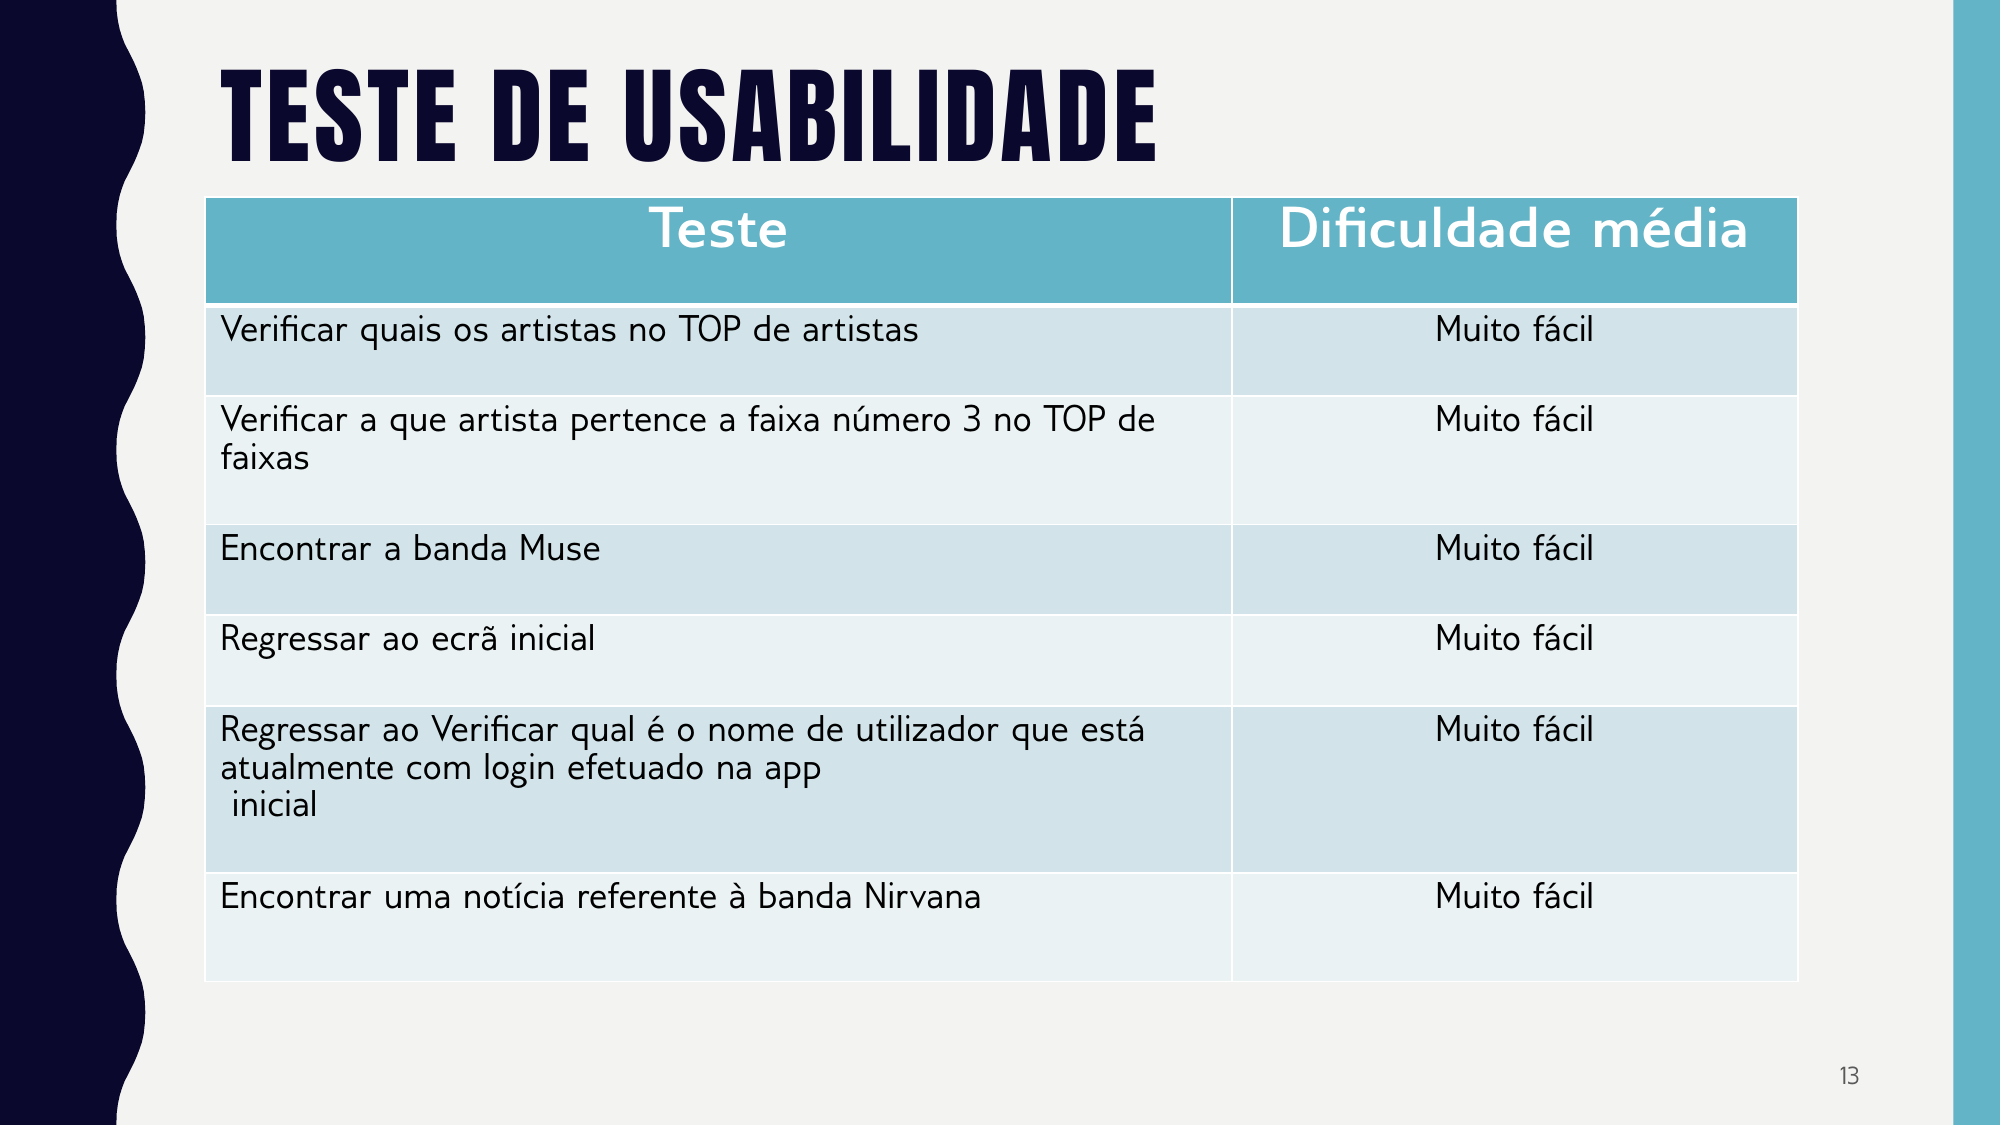

# Teste de usabilidade
| Teste | Dificuldade média |
| --- | --- |
| Verificar quais os artistas no TOP de artistas | Muito fácil |
| Verificar a que artista pertence a faixa número 3 no TOP de faixas | Muito fácil |
| Encontrar a banda Muse | Muito fácil |
| Regressar ao ecrã inicial | Muito fácil |
| Regressar ao Verificar qual é o nome de utilizador que está atualmente com login efetuado na app inicial | Muito fácil |
| Encontrar uma notícia referente à banda Nirvana | Muito fácil |
13